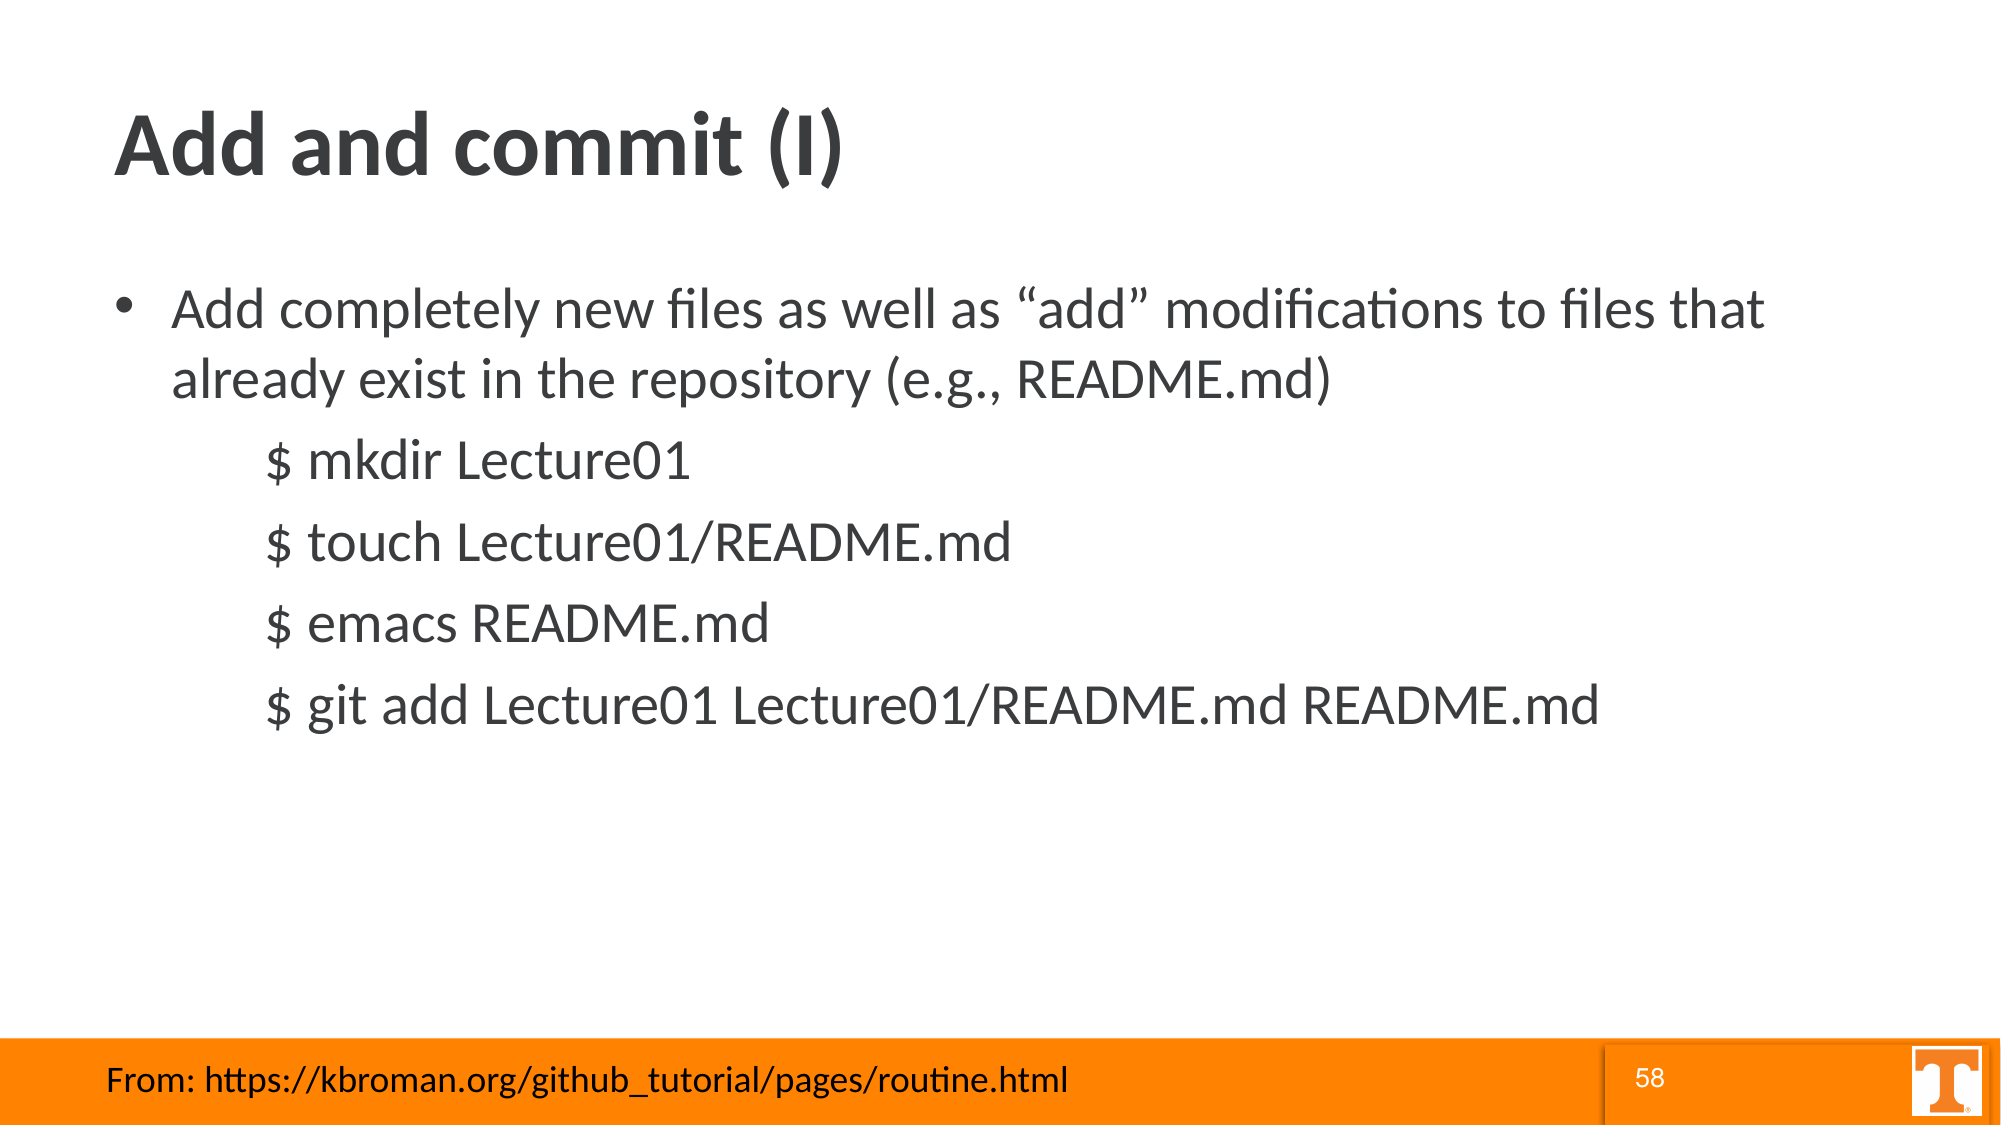

# Add and commit (I)
Add completely new files as well as “add” modifications to files that already exist in the repository (e.g., README.md)
	$ mkdir Lecture01
	$ touch Lecture01/README.md
	$ emacs README.md
	$ git add Lecture01 Lecture01/README.md README.md
From: https://kbroman.org/github_tutorial/pages/routine.html
58